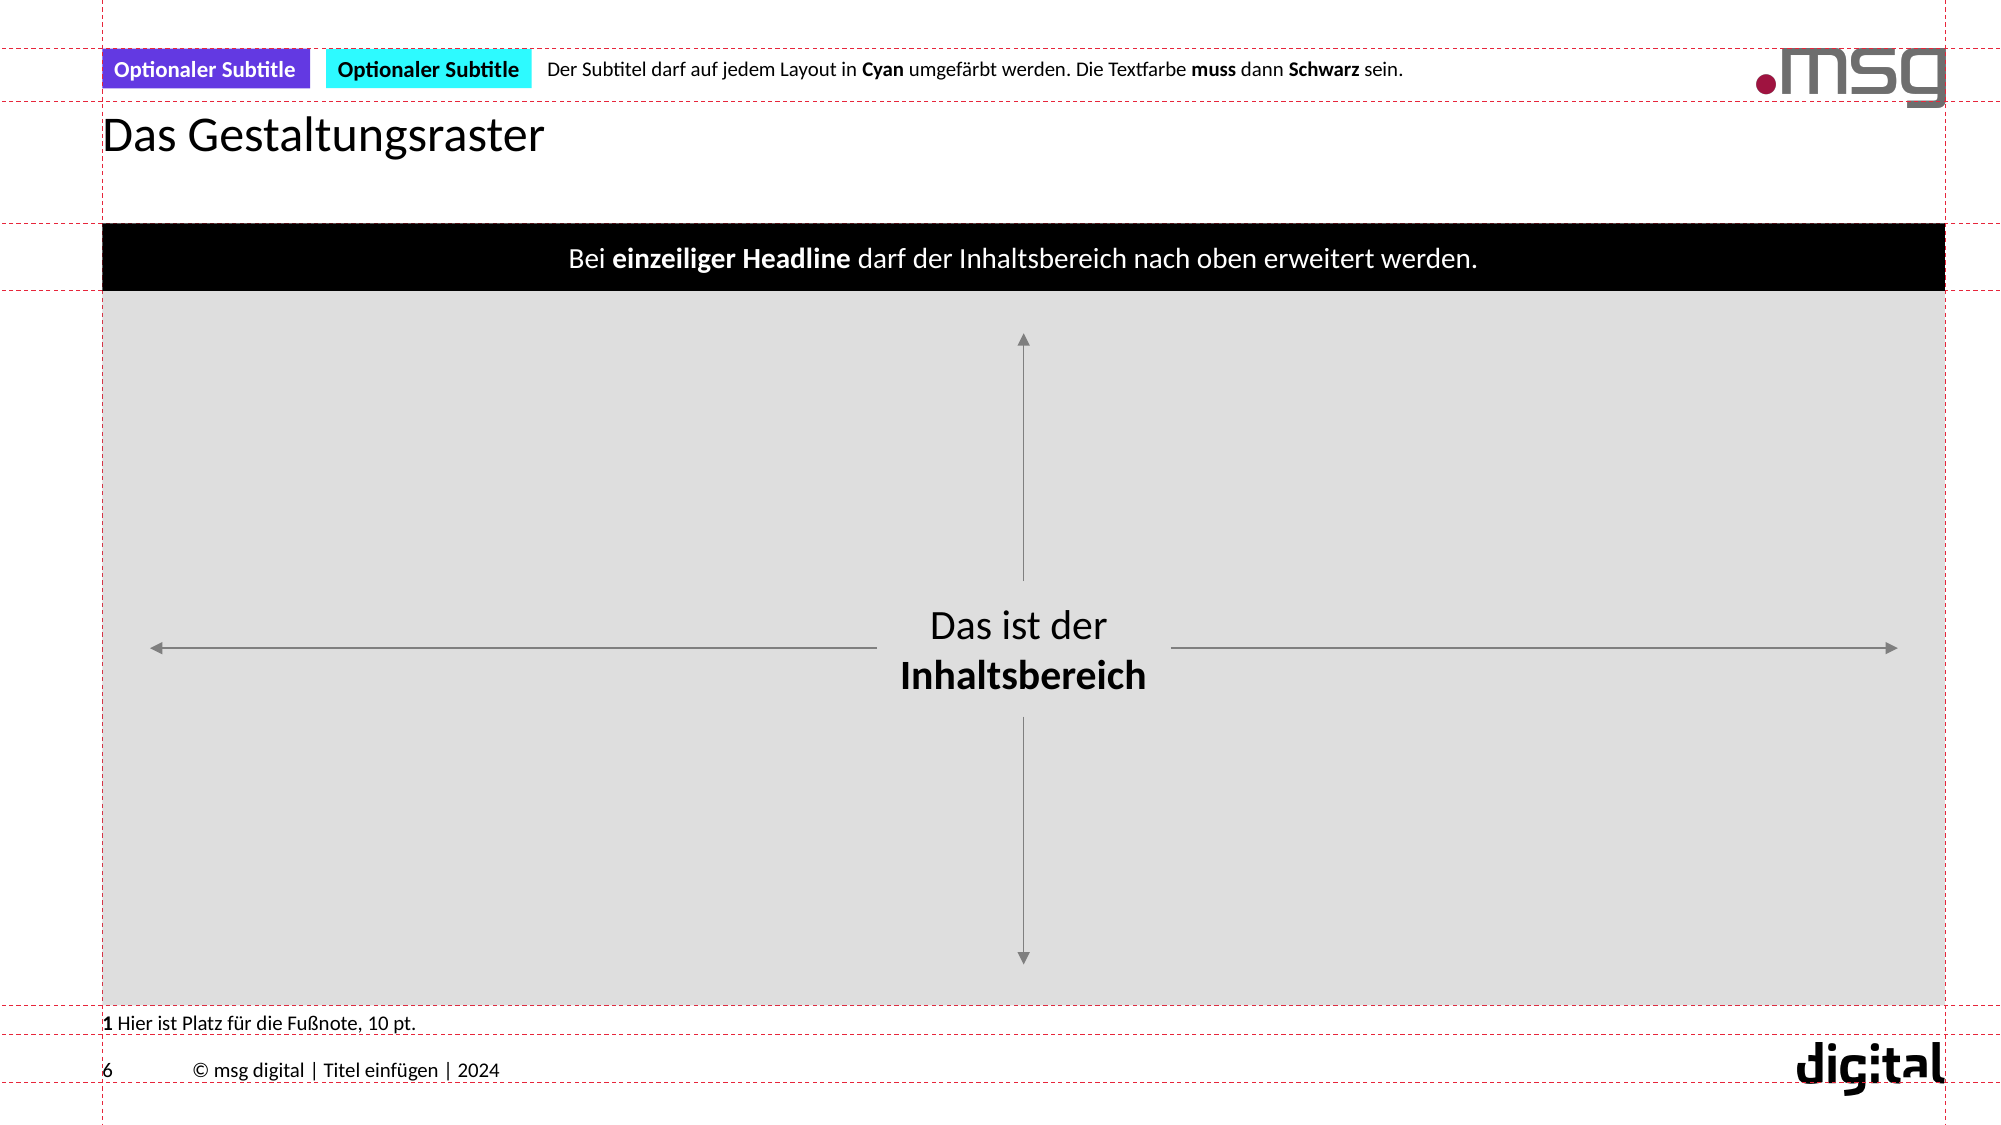

Optionaler Subtitle
Optionaler Subtitle
Der Subtitel darf auf jedem Layout in Cyan umgefärbt werden. Die Textfarbe muss dann Schwarz sein.
# Das Gestaltungsraster
Bei einzeiliger Headline darf der Inhaltsbereich nach oben erweitert werden.
Das ist der
Inhaltsbereich
1 Hier ist Platz für die Fußnote, 10 pt.
6
© msg digital | Titel einfügen | 2024